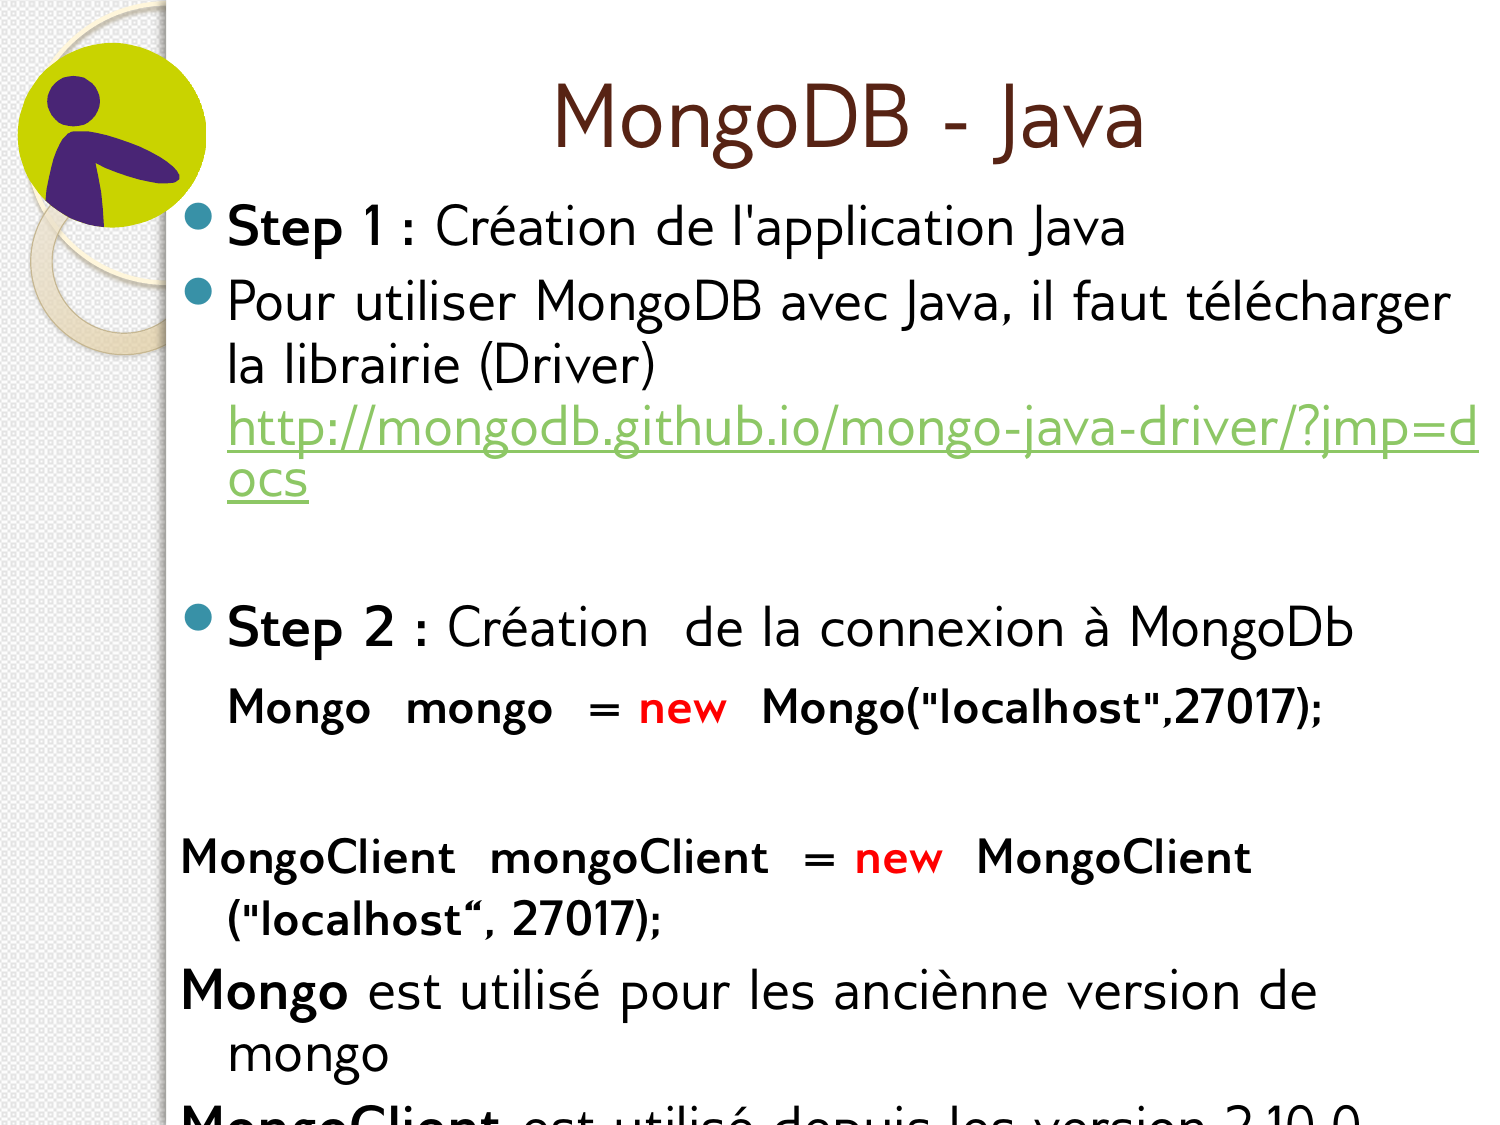

# MongoDB - Java
Step 1 : Création de l'application Java
Pour utiliser MongoDB avec Java, il faut télécharger la librairie (Driver) http://mongodb.github.io/mongo-java-driver/?jmp=docs

Step 2 : Création  de la connexion à MongoDb
	Mongo  mongo  = new  Mongo("localhost",27017);

MongoClient  mongoClient  = new  MongoClient ("localhost“, 27017);
Mongo est utilisé pour les anciènne version de mongo
MongoClient est utilisé depuis les version 2.10.0